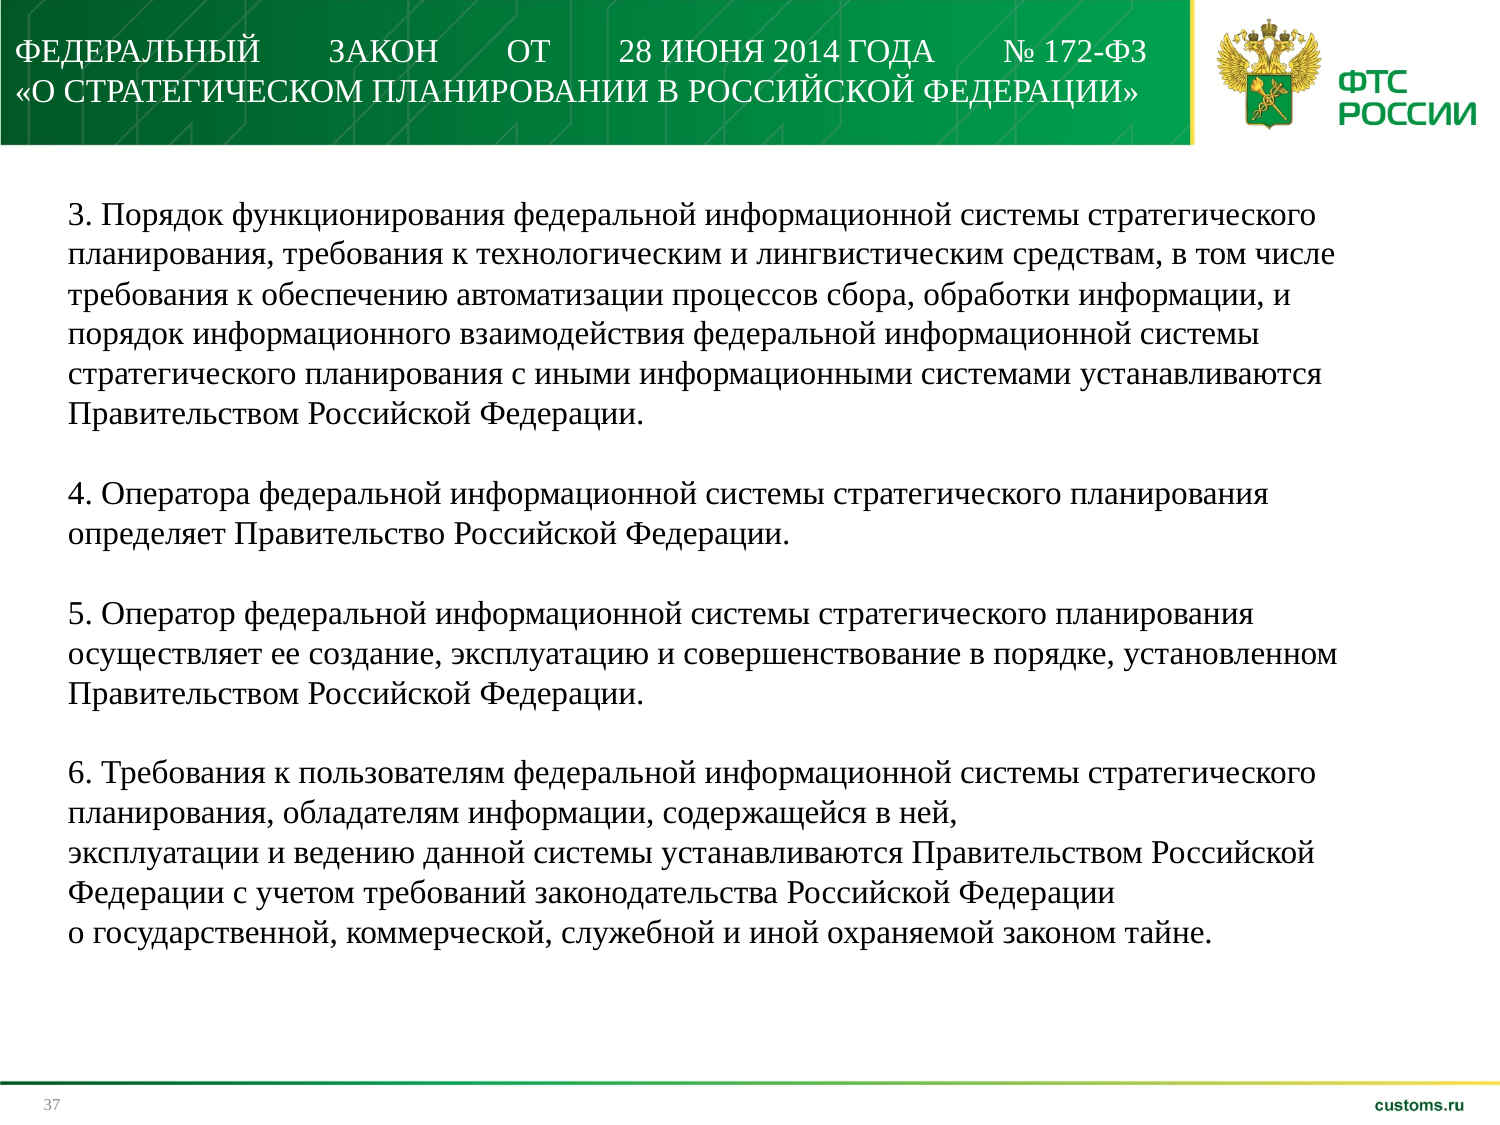

ФЕДЕРАЛЬНЫЙ ЗАКОН ОТ 28 ИЮНЯ 2014 ГОДА № 172-ФЗ
«О СТРАТЕГИЧЕСКОМ ПЛАНИРОВАНИИ В РОССИЙСКОЙ ФЕДЕРАЦИИ»
3. Порядок функционирования федеральной информационной системы стратегического планирования, требования к технологическим и лингвистическим средствам, в том числе требования к обеспечению автоматизации процессов сбора, обработки информации, и порядок информационного взаимодействия федеральной информационной системы стратегического планирования с иными информационными системами устанавливаются Правительством Российской Федерации.

4. Оператора федеральной информационной системы стратегического планирования определяет Правительство Российской Федерации.

5. Оператор федеральной информационной системы стратегического планирования осуществляет ее создание, эксплуатацию и совершенствование в порядке, установленном Правительством Российской Федерации.

6. Требования к пользователям федеральной информационной системы стратегического планирования, обладателям информации, содержащейся в ней,
эксплуатации и ведению данной системы устанавливаются Правительством Российской Федерации с учетом требований законодательства Российской Федерации
о государственной, коммерческой, служебной и иной охраняемой законом тайне.
37